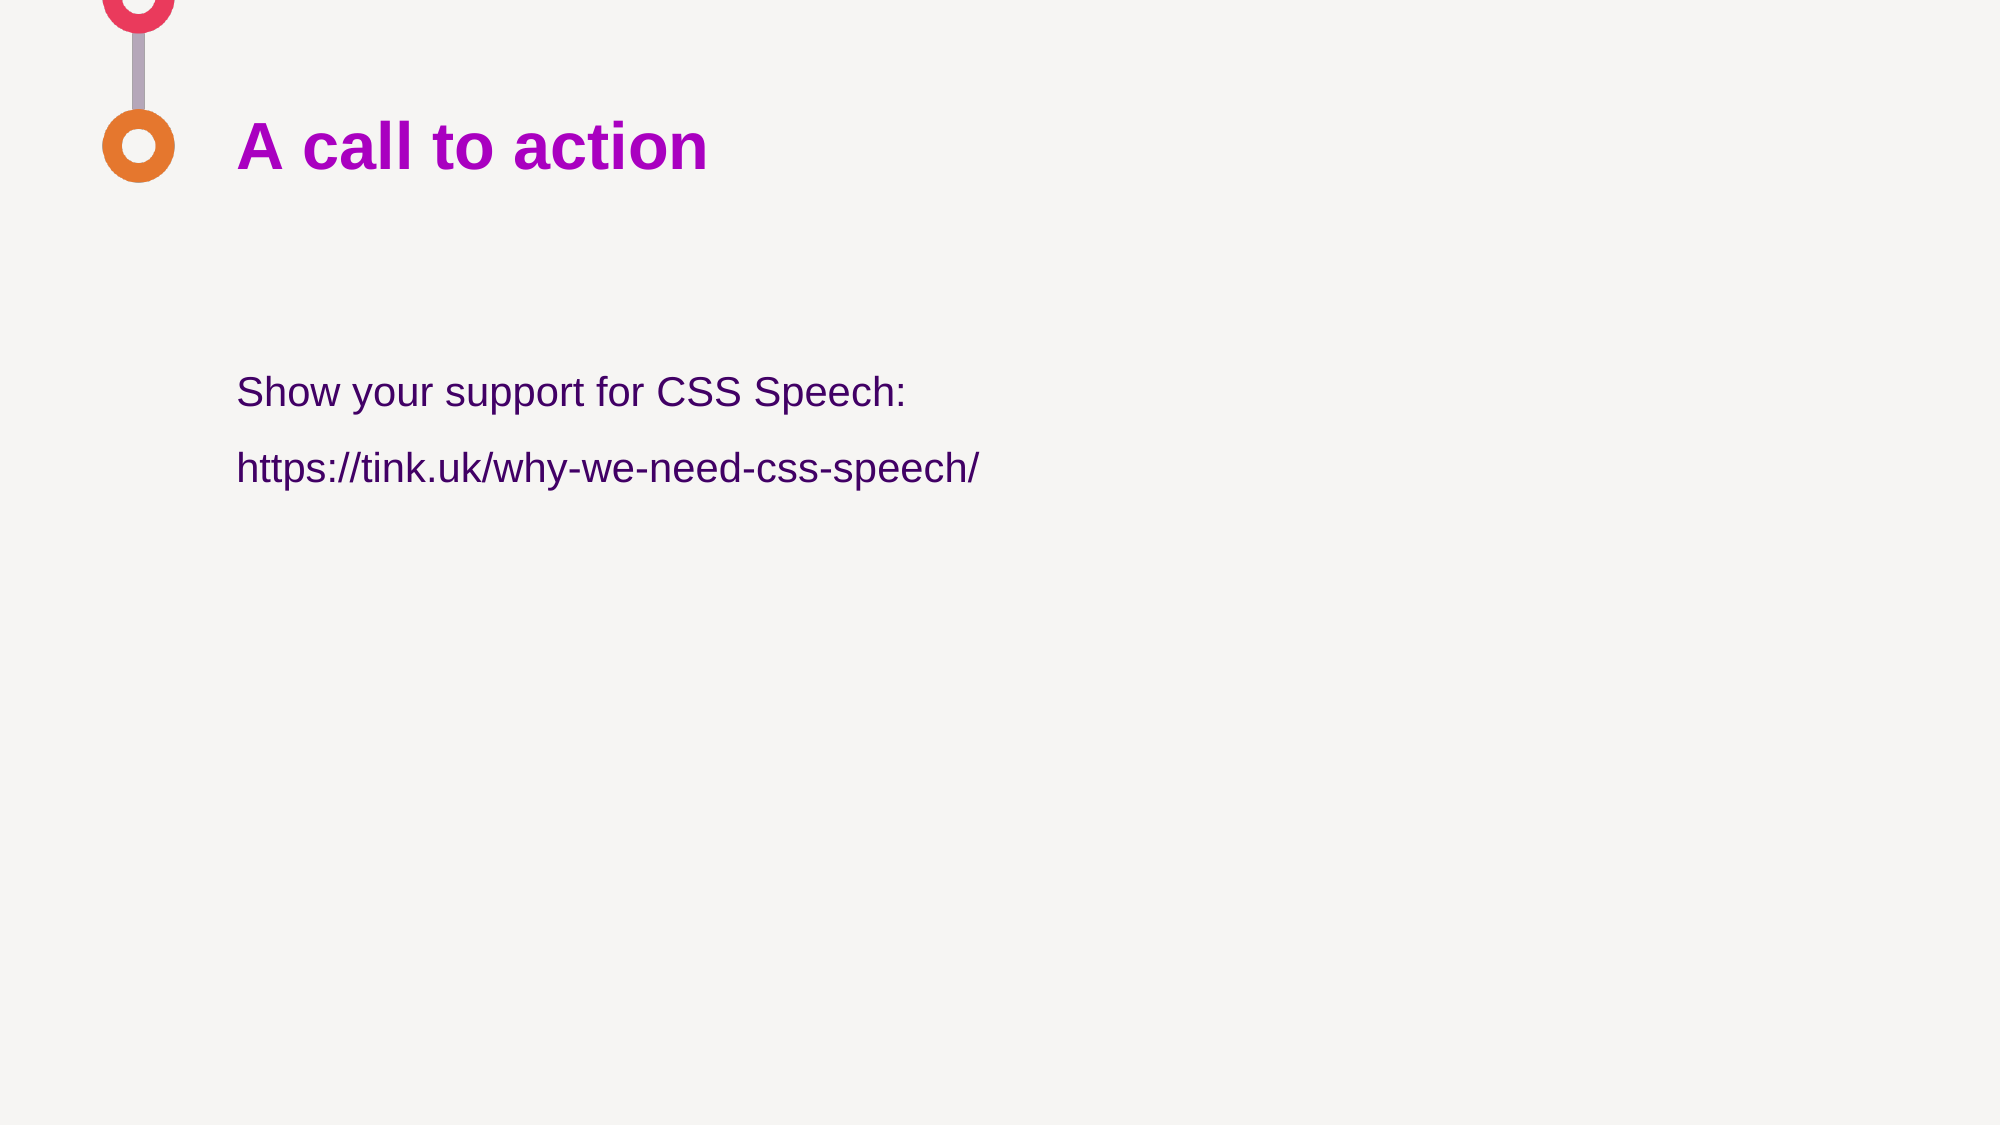

# A call to action
Show your support for CSS Speech:
https://tink.uk/why-we-need-css-speech/